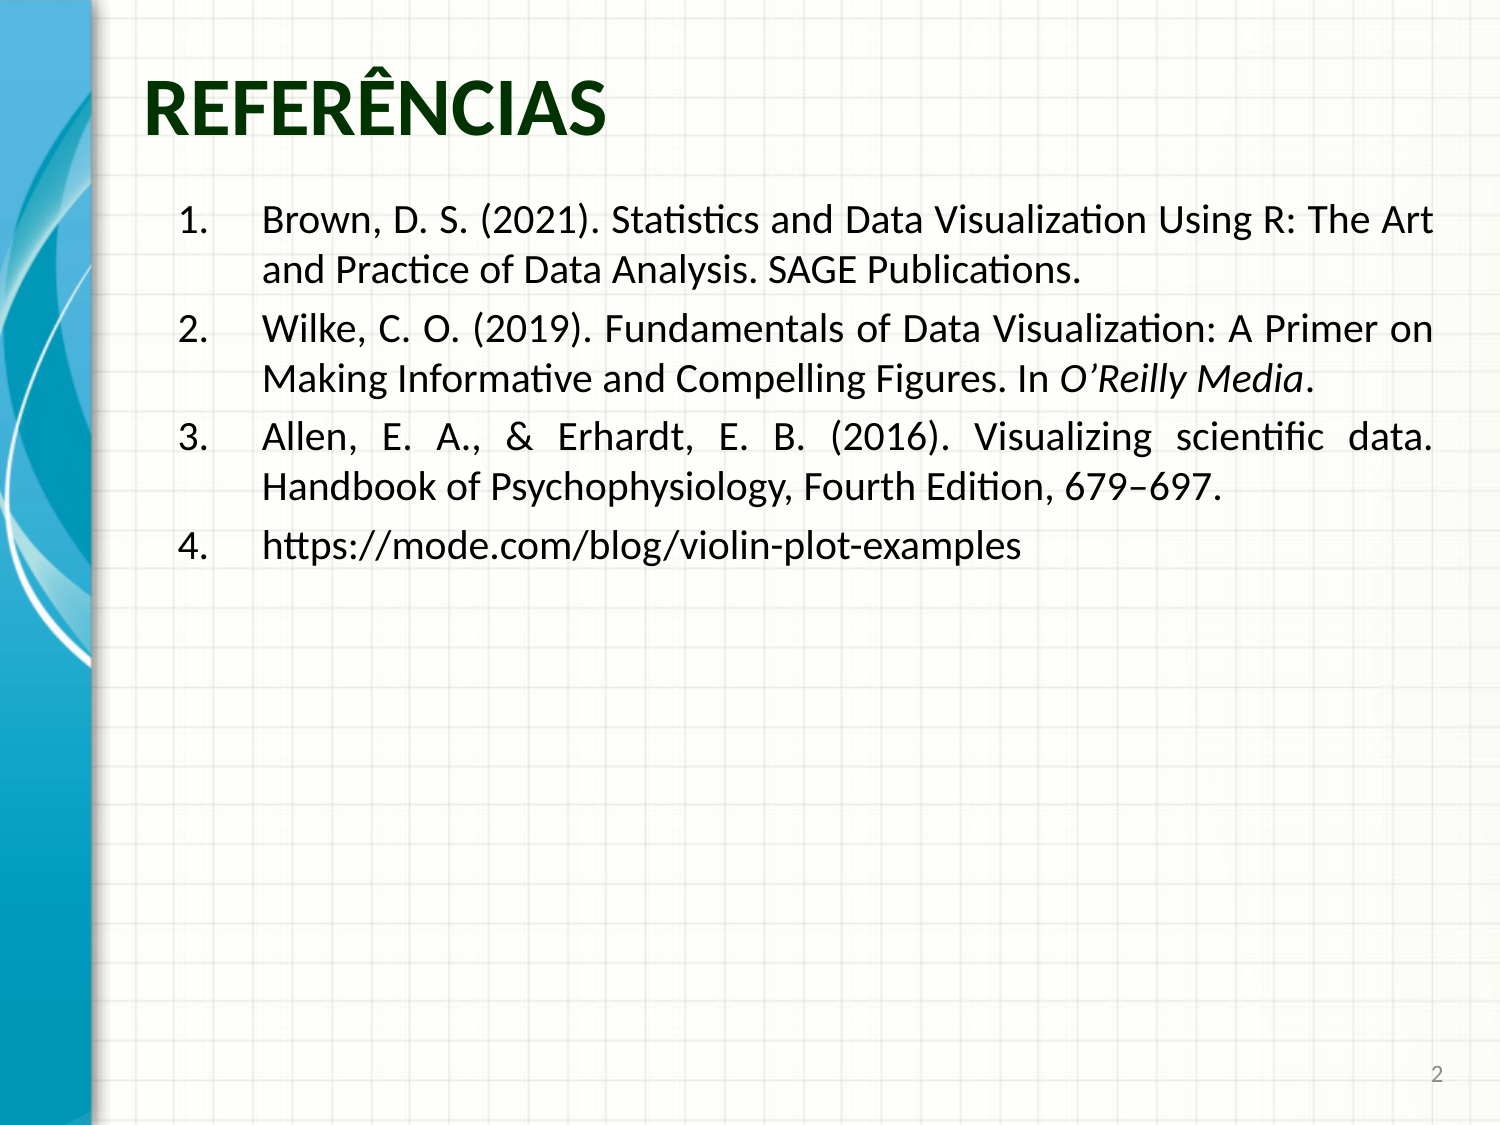

# Referências
Brown, D. S. (2021). Statistics and Data Visualization Using R: The Art and Practice of Data Analysis. SAGE Publications.
Wilke, C. O. (2019). Fundamentals of Data Visualization: A Primer on Making Informative and Compelling Figures. In O’Reilly Media.
Allen, E. A., & Erhardt, E. B. (2016). Visualizing scientific data. Handbook of Psychophysiology, Fourth Edition, 679–697.
https://mode.com/blog/violin-plot-examples

2